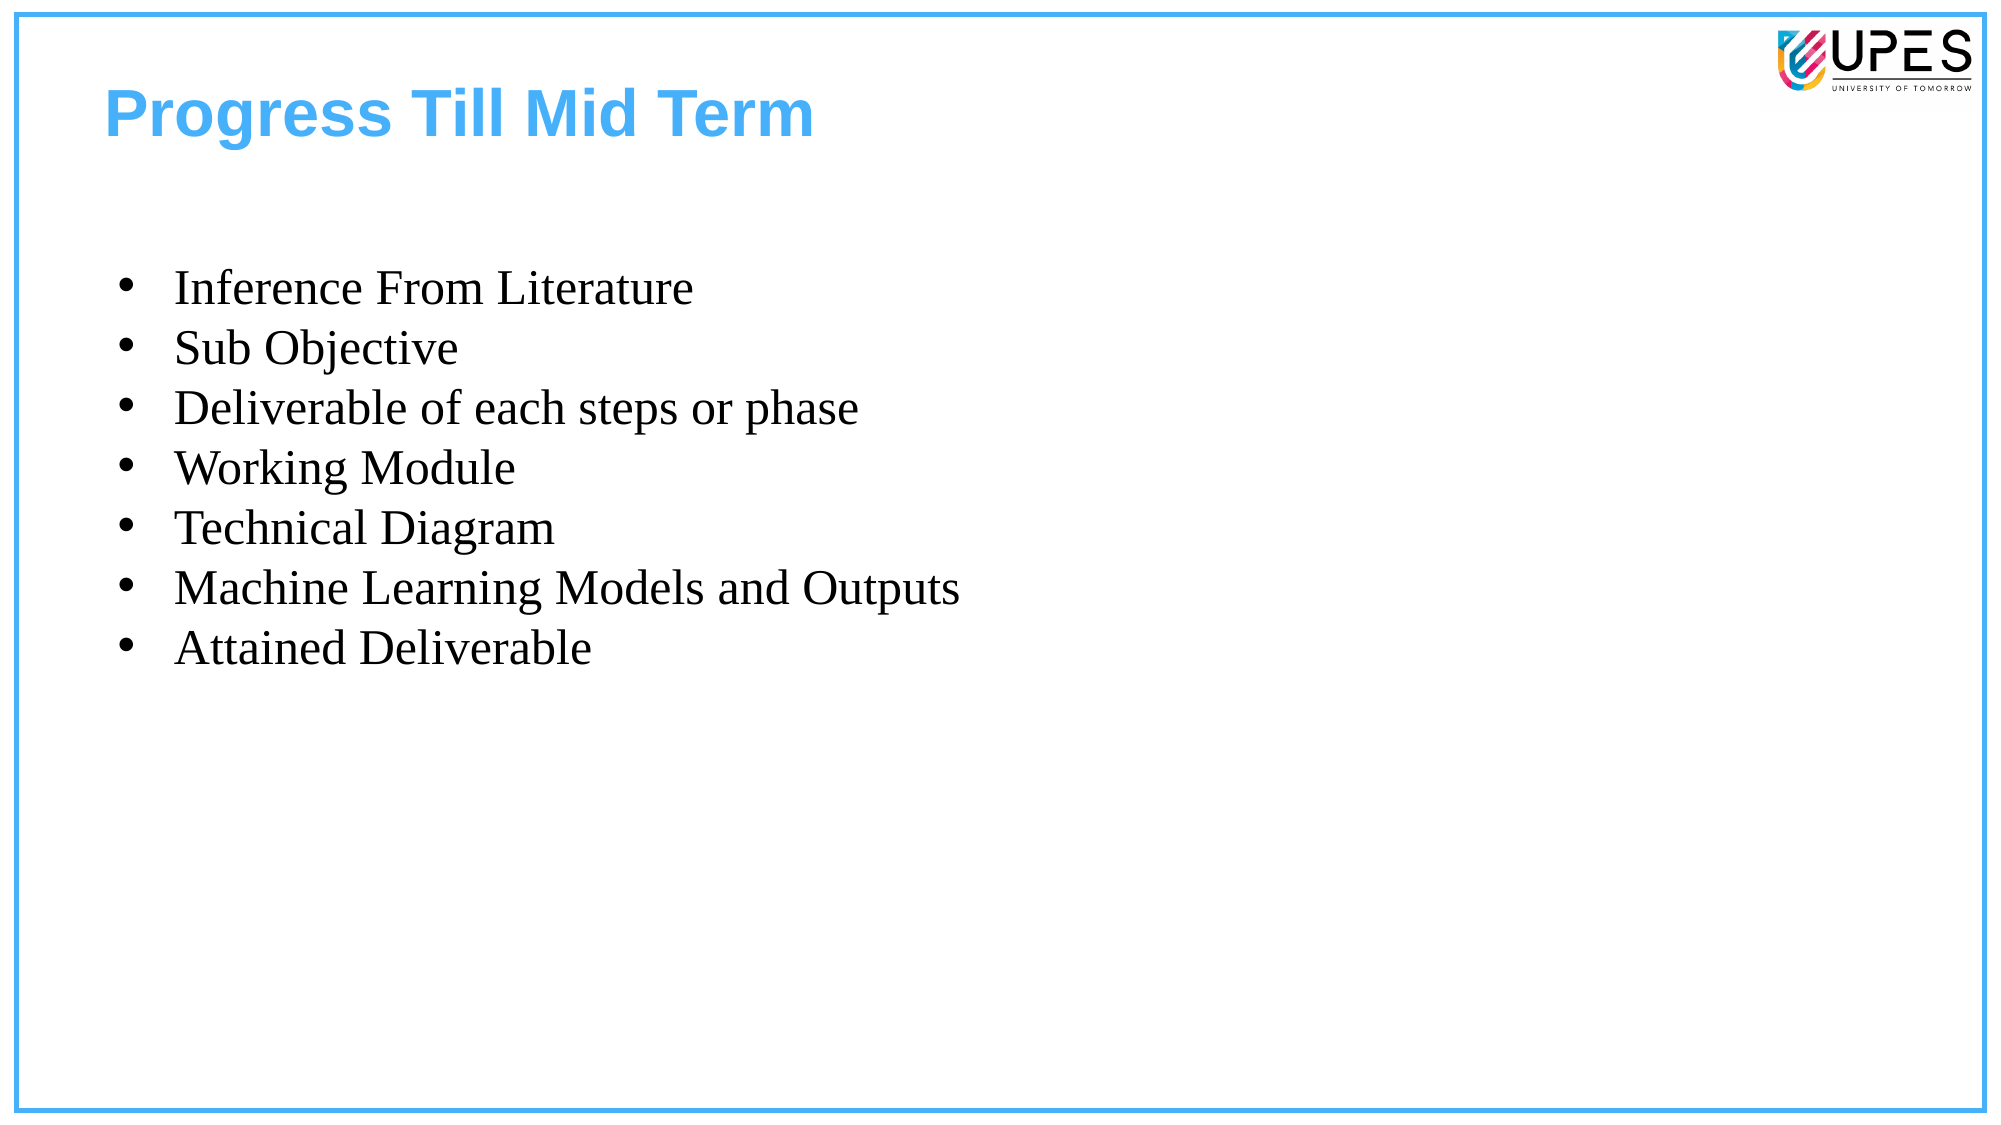

# Progress Till Mid Term
Inference From Literature
Sub Objective
Deliverable of each steps or phase
Working Module
Technical Diagram
Machine Learning Models and Outputs
Attained Deliverable